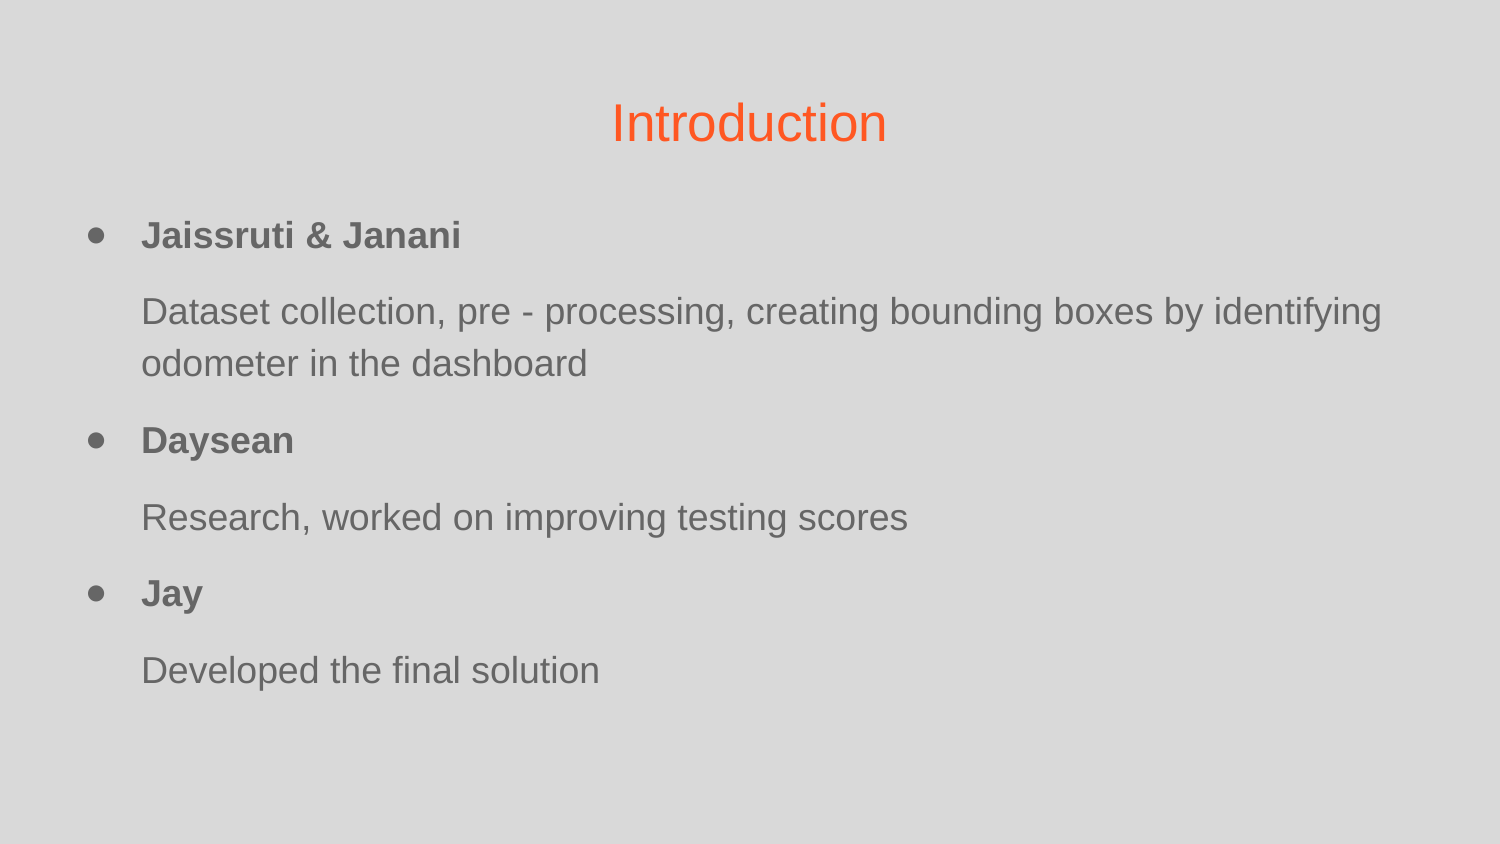

# Introduction
Jaissruti & Janani
Dataset collection, pre - processing, creating bounding boxes by identifying odometer in the dashboard
Daysean
Research, worked on improving testing scores
Jay
Developed the final solution